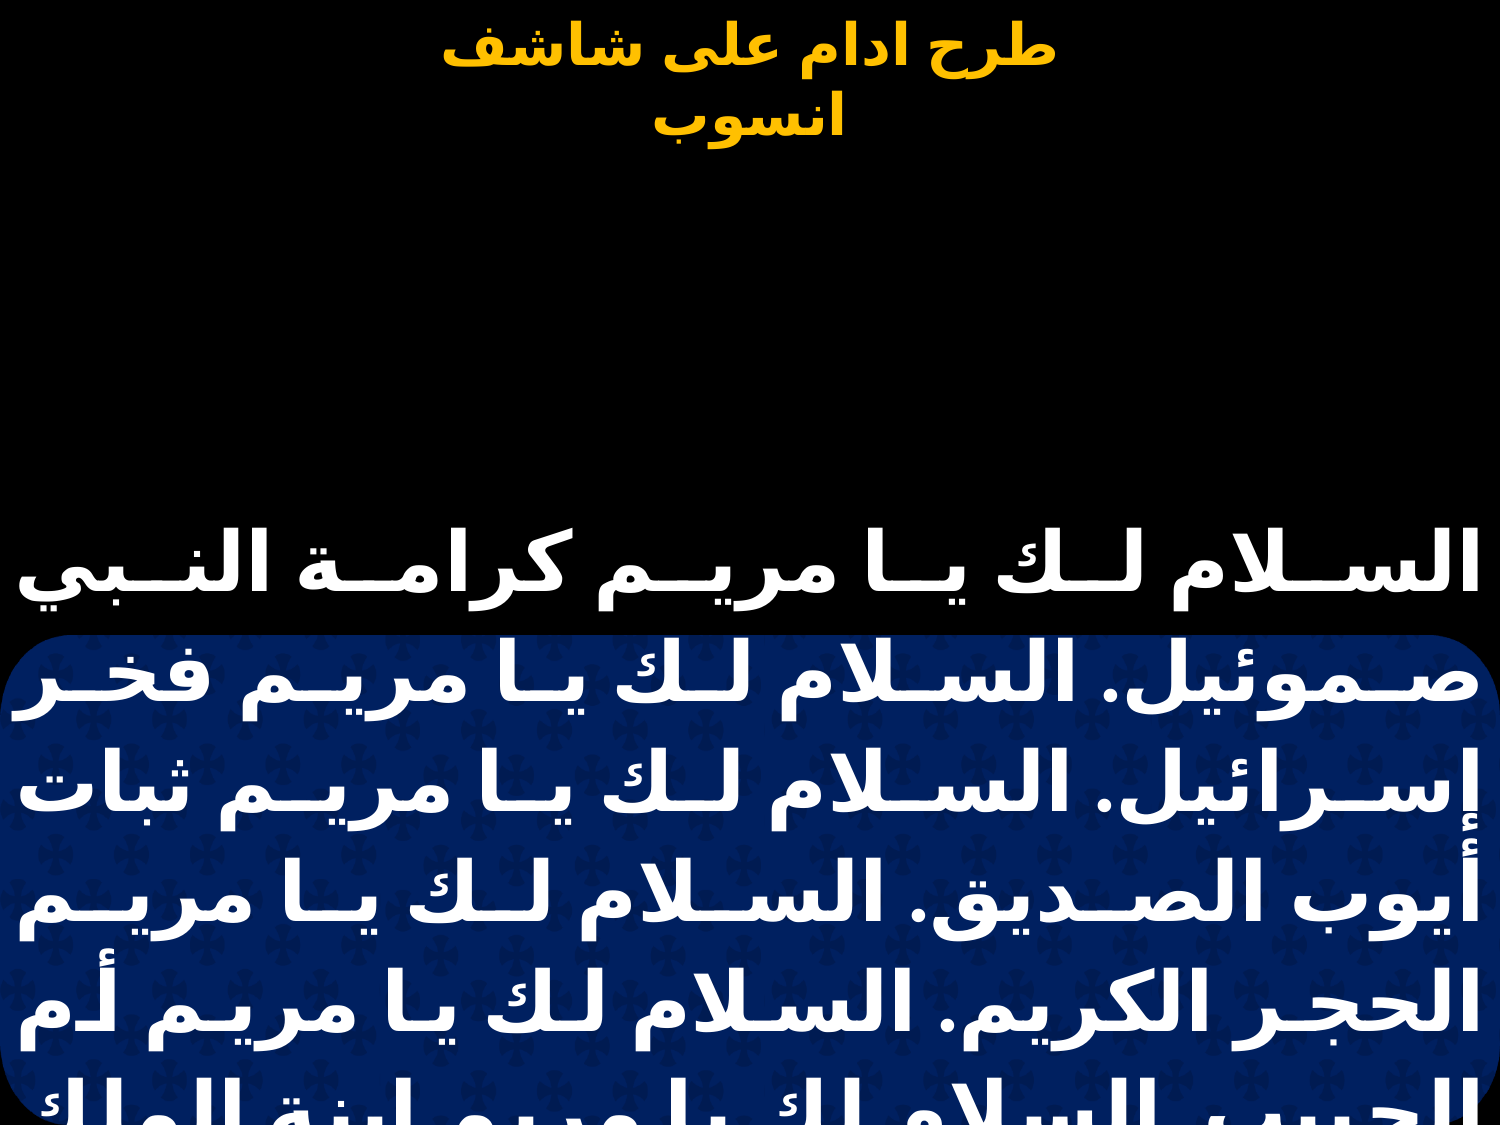

#
السلام لك يا مريم كرامة النبي صموئيل. السلام لك يا مريم فخر إسرائيل. السلام لك يا مريم ثبات أيوب الصديق. السلام لك يا مريم الحجر الكريم. السلام لك يا مريم أم الحبيب. السلام لك يا مريم ابنة الملك داود.